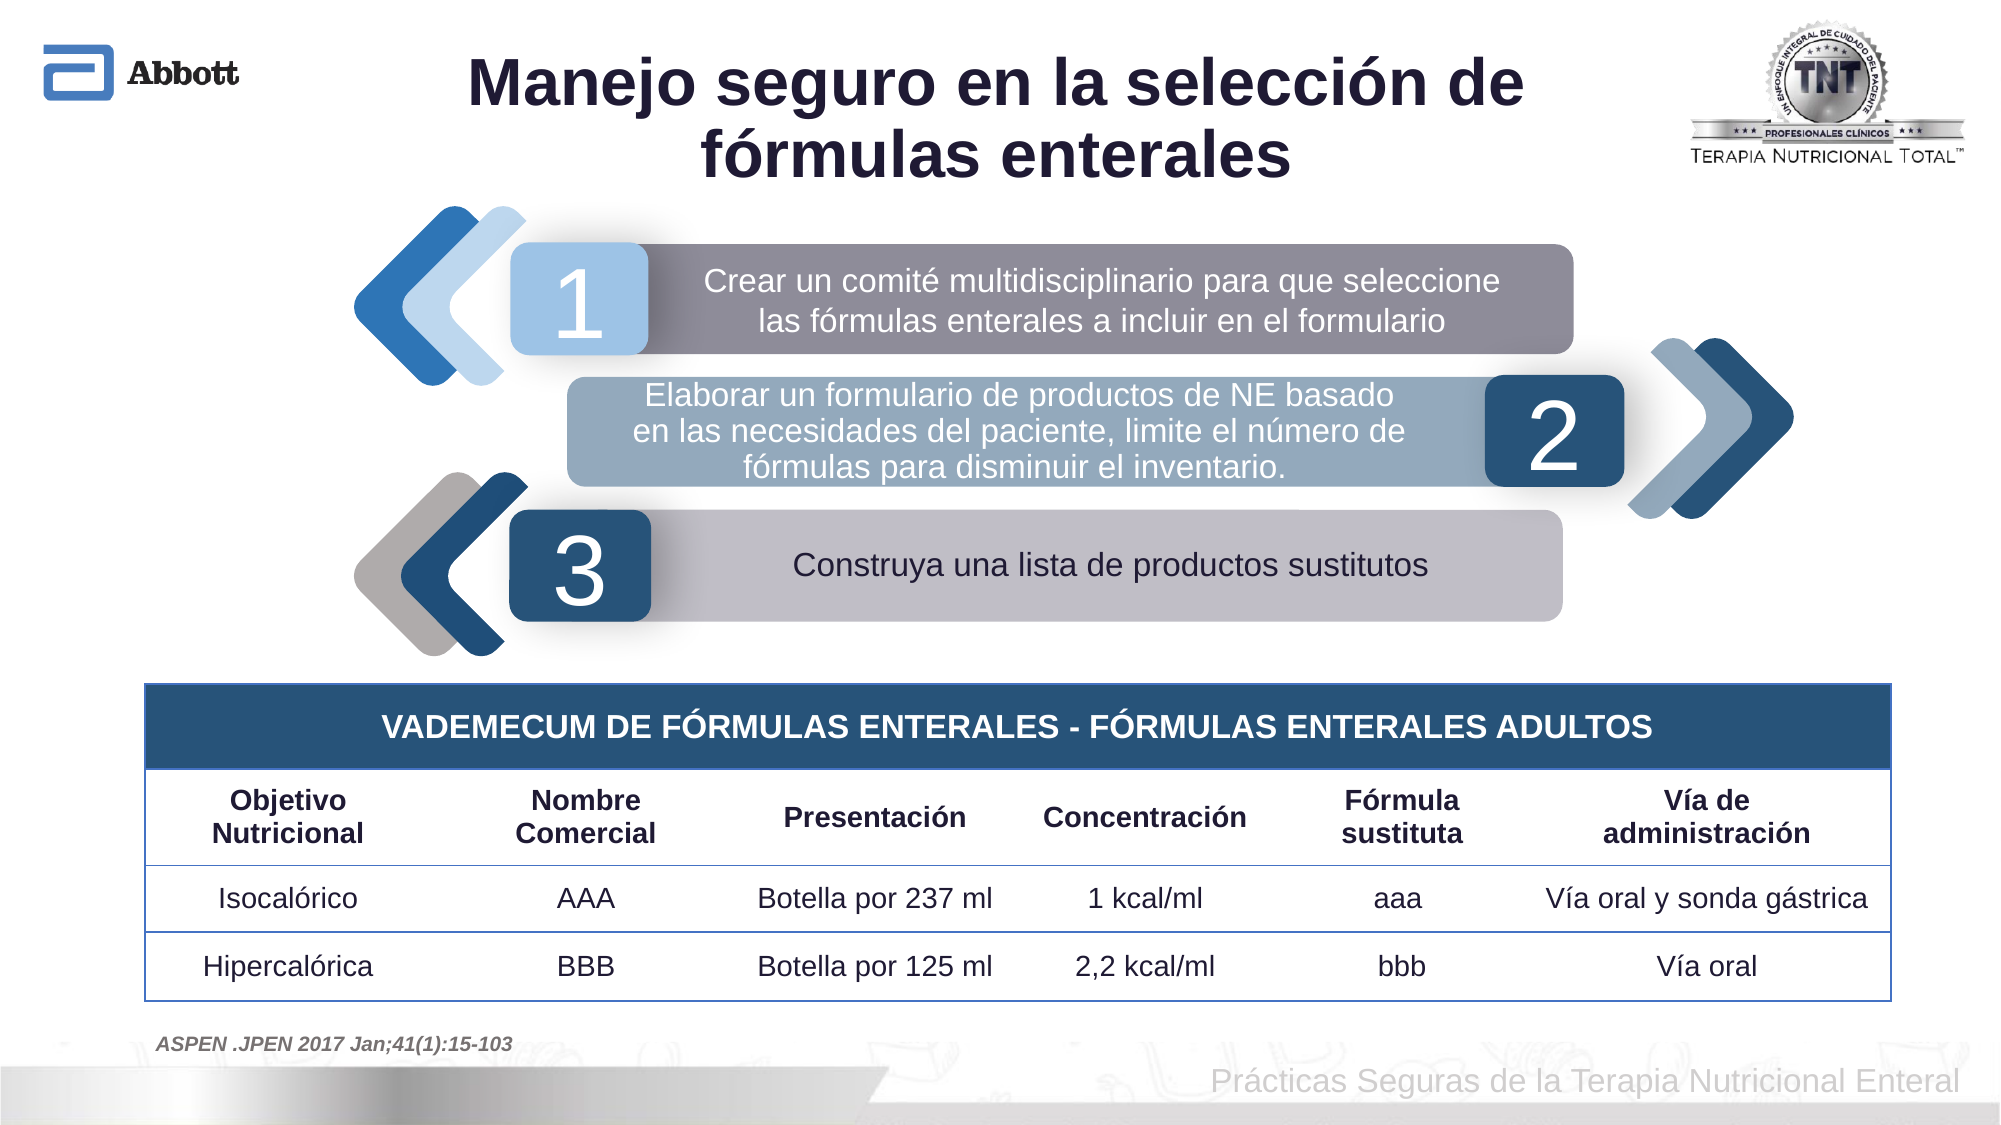

# Manejo seguro en la selección de fórmulas enterales

3
1
Crear un comité multidisciplinario para que seleccione las fórmulas enterales a incluir en el formulario

2
Elaborar un formulario de productos de NE basado en las necesidades del paciente, limite el número de fórmulas para disminuir el inventario.

Construya una lista de productos sustitutos
3
3
| VADEMECUM DE FÓRMULAS ENTERALES - FÓRMULAS ENTERALES ADULTOS |  |  |  |  |  |
| --- | --- | --- | --- | --- | --- |
| Objetivo Nutricional | Nombre Comercial | Presentación | Concentración | Fórmula sustituta | Vía de administración |
| Isocalórico | AAA | Botella por 237 ml | 1 kcal/ml | aaa | Vía oral y sonda gástrica |
| Hipercalórica | BBB | Botella por 125 ml | 2,2 kcal/ml | bbb | Vía oral |
ASPEN .JPEN 2017 Jan;41(1):15-103